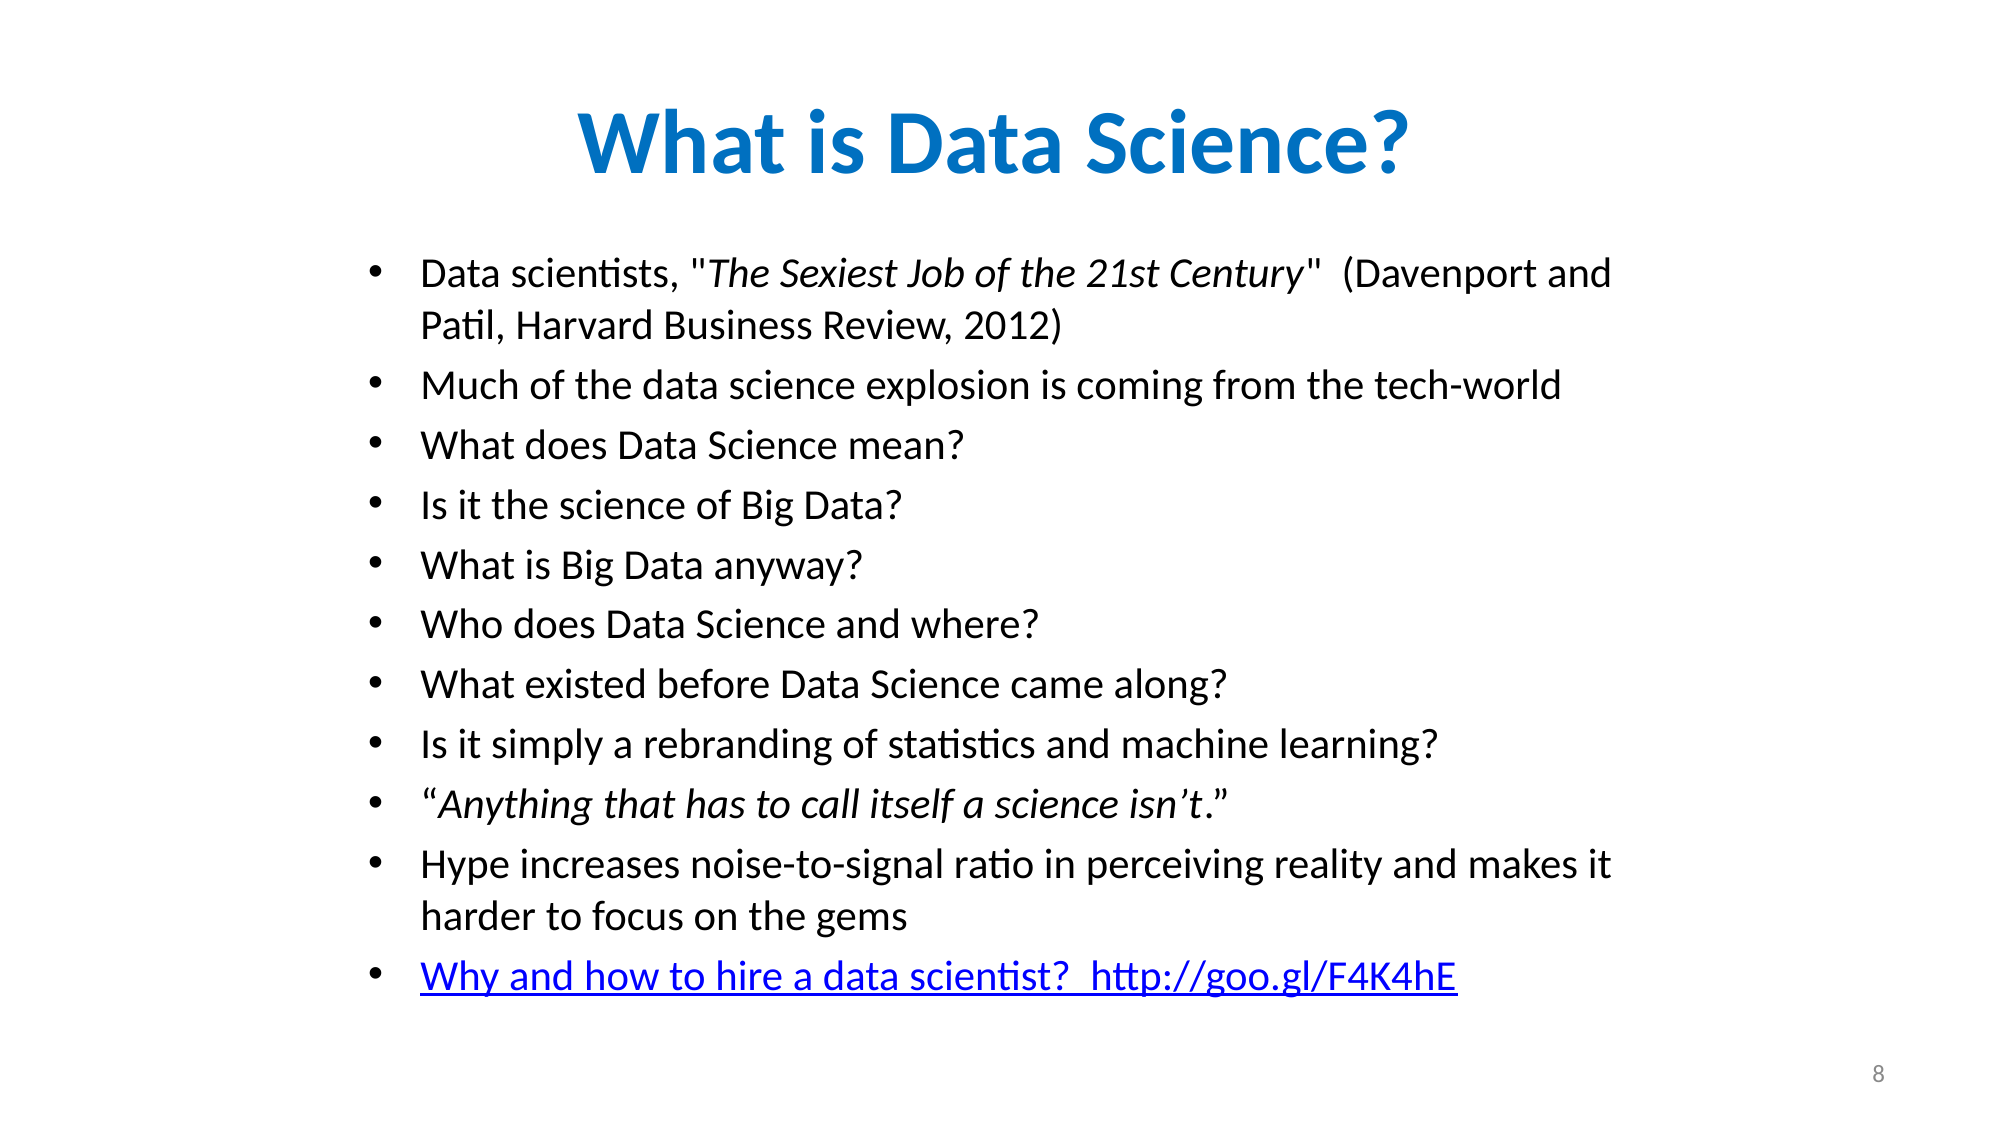

# What is Data Science?
Data scientists, "The Sexiest Job of the 21st Century"  (Davenport and Patil, Harvard Business Review, 2012)
Much of the data science explosion is coming from the tech-world
What does Data Science mean?
Is it the science of Big Data?
What is Big Data anyway?
Who does Data Science and where?
What existed before Data Science came along?
Is it simply a rebranding of statistics and machine learning?
“Anything that has to call itself a science isn’t.”
Hype increases noise-to-signal ratio in perceiving reality and makes it harder to focus on the gems
Why and how to hire a data scientist?  http://goo.gl/F4K4hE

8